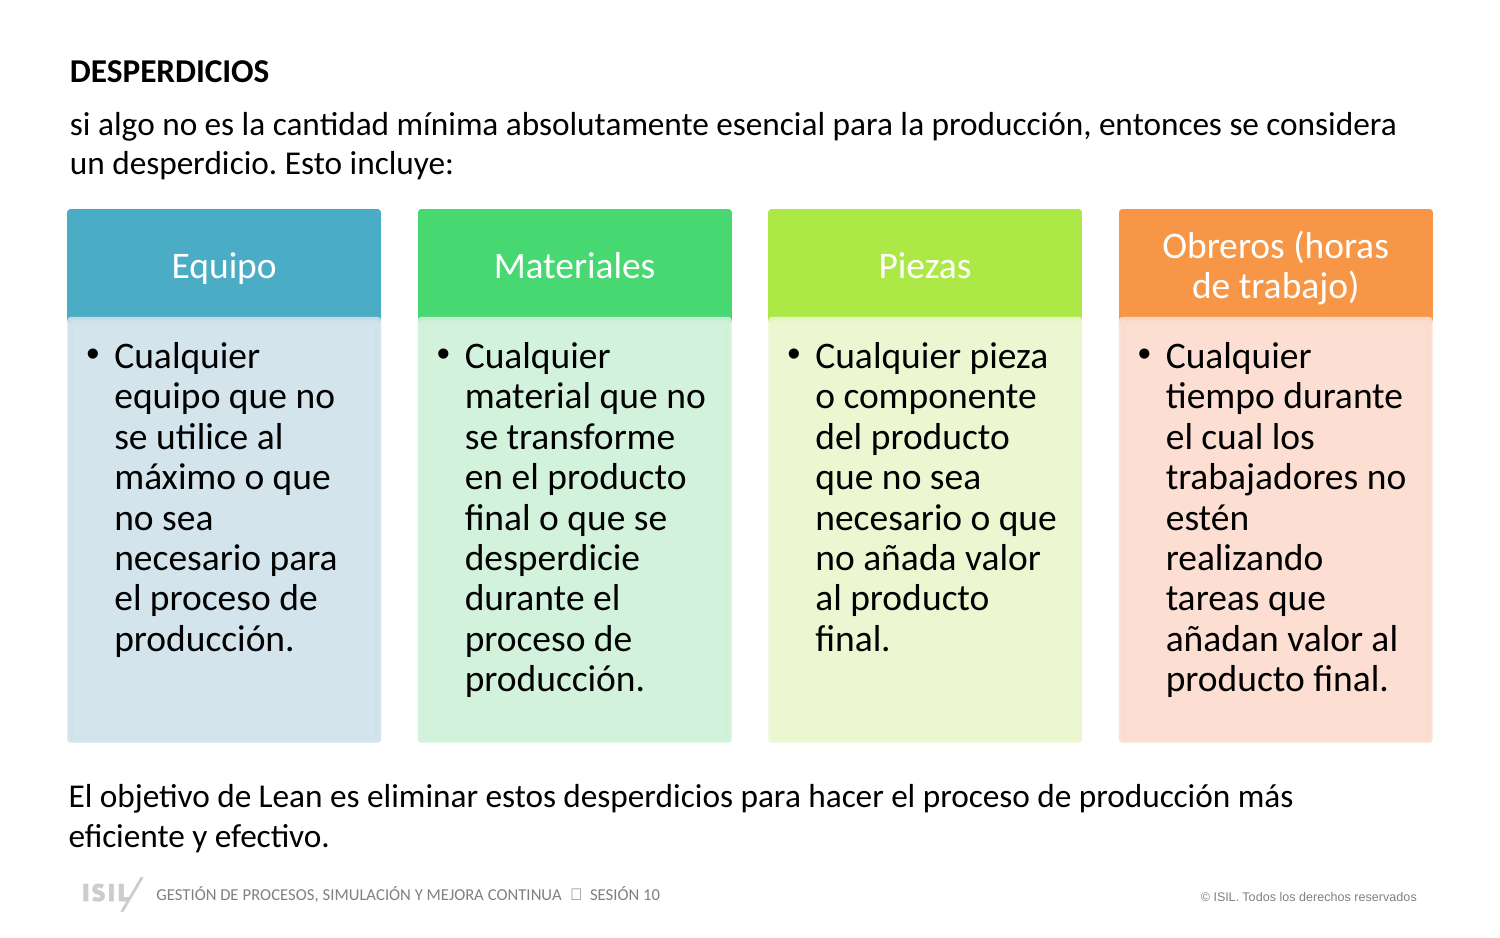

DESPERDICIOS
si algo no es la cantidad mínima absolutamente esencial para la producción, entonces se considera un desperdicio. Esto incluye:
Equipo
Cualquier equipo que no se utilice al máximo o que no sea necesario para el proceso de producción.
Materiales
Cualquier material que no se transforme en el producto final o que se desperdicie durante el proceso de producción.
Piezas
Cualquier pieza o componente del producto que no sea necesario o que no añada valor al producto final.
Obreros (horas de trabajo)
Cualquier tiempo durante el cual los trabajadores no estén realizando tareas que añadan valor al producto final.
El objetivo de Lean es eliminar estos desperdicios para hacer el proceso de producción más eficiente y efectivo.